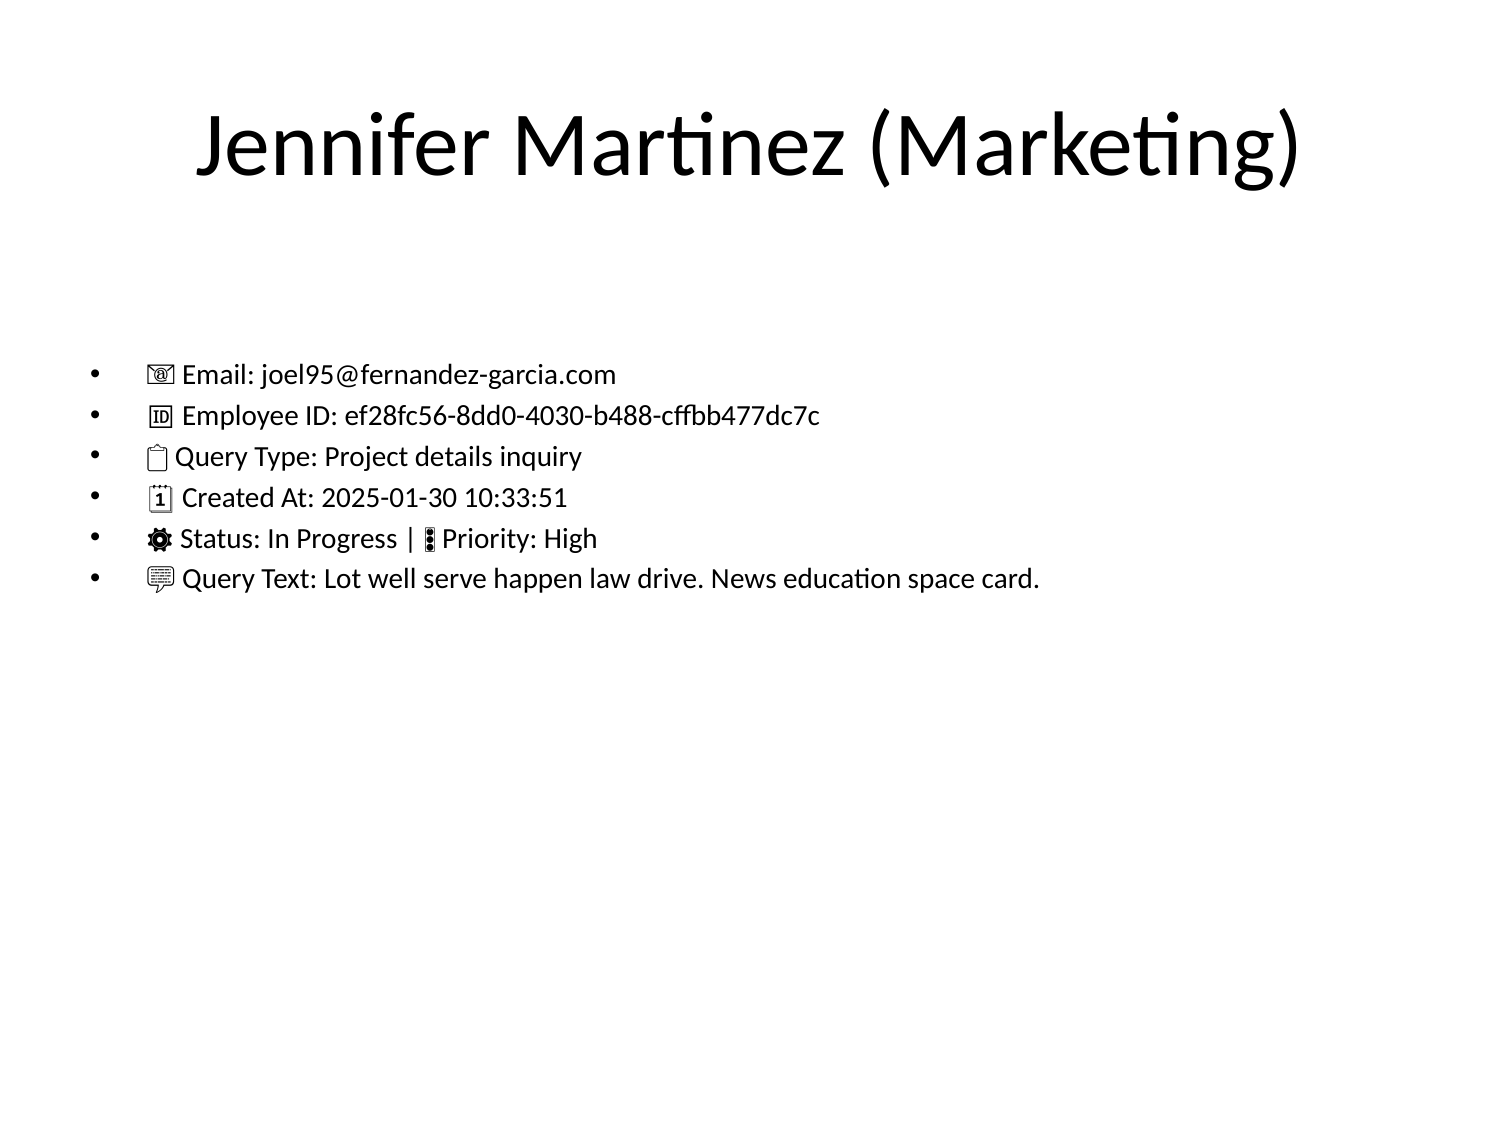

# Jennifer Martinez (Marketing)

📧 Email: joel95@fernandez-garcia.com
🆔 Employee ID: ef28fc56-8dd0-4030-b488-cffbb477dc7c
📋 Query Type: Project details inquiry
🗓 Created At: 2025-01-30 10:33:51
⚙ Status: In Progress | 🚦 Priority: High
💬 Query Text: Lot well serve happen law drive. News education space card.